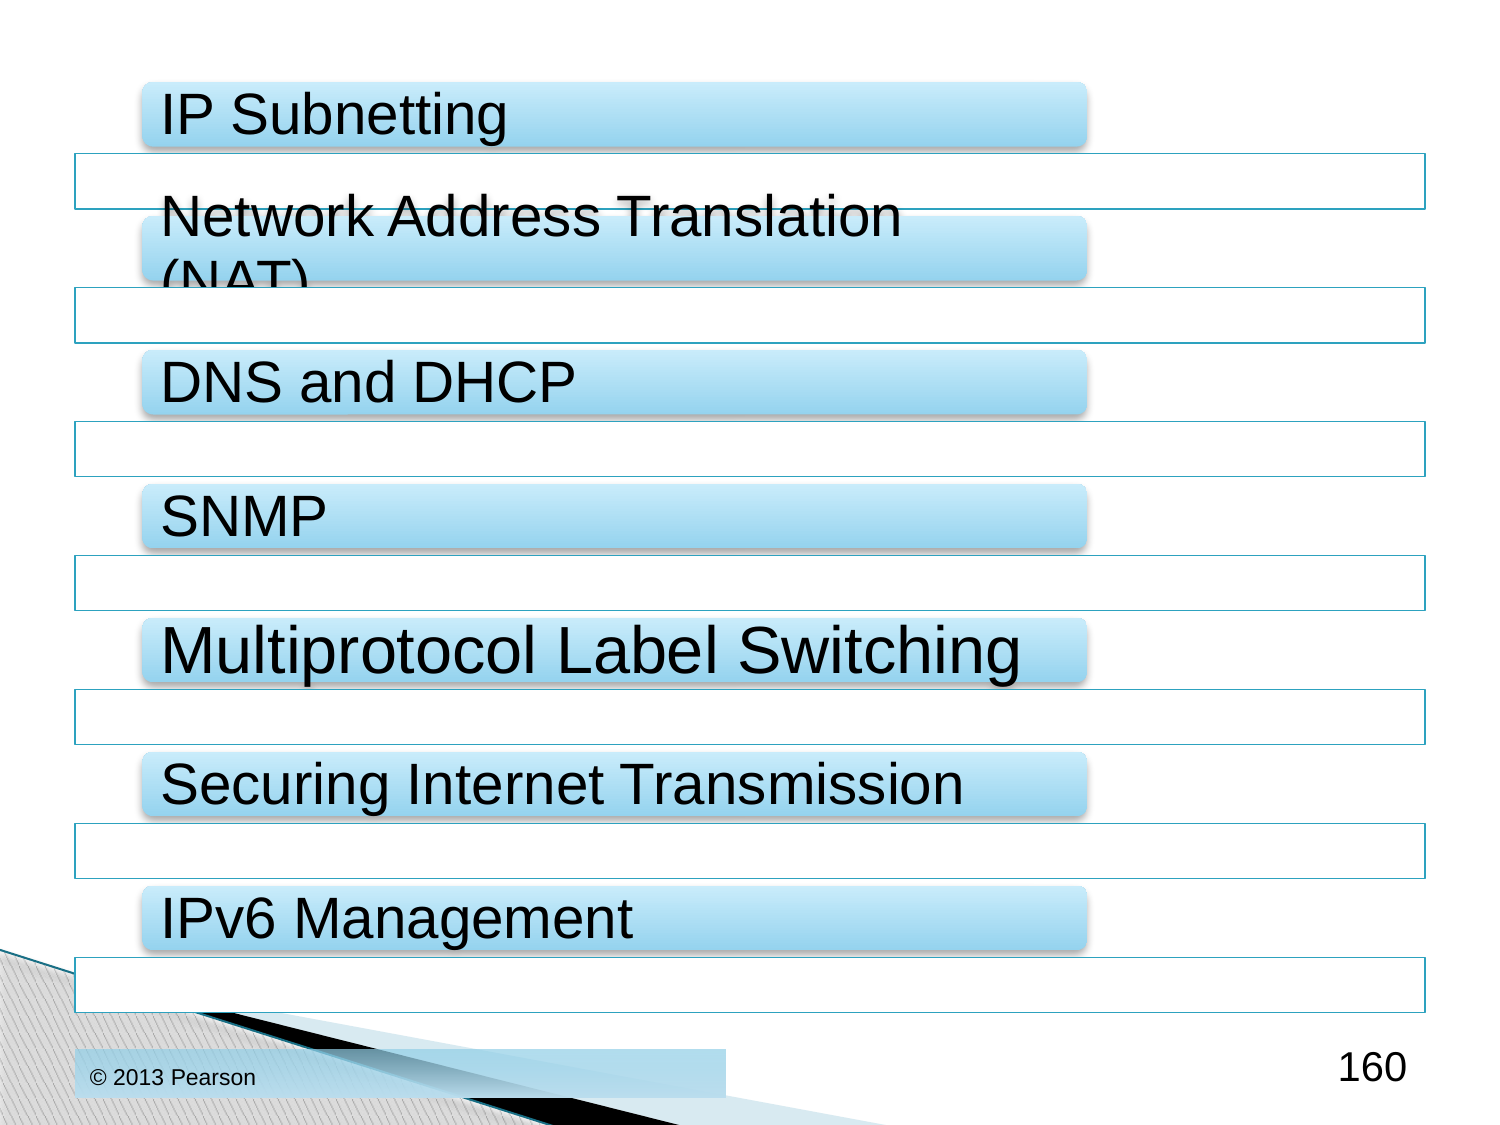

IP Subnetting
Network Address Translation (NAT)
DNS and DHCP
SNMP
Multiprotocol Label Switching
Securing Internet Transmission
IPv6 Management
160
© 2013 Pearson